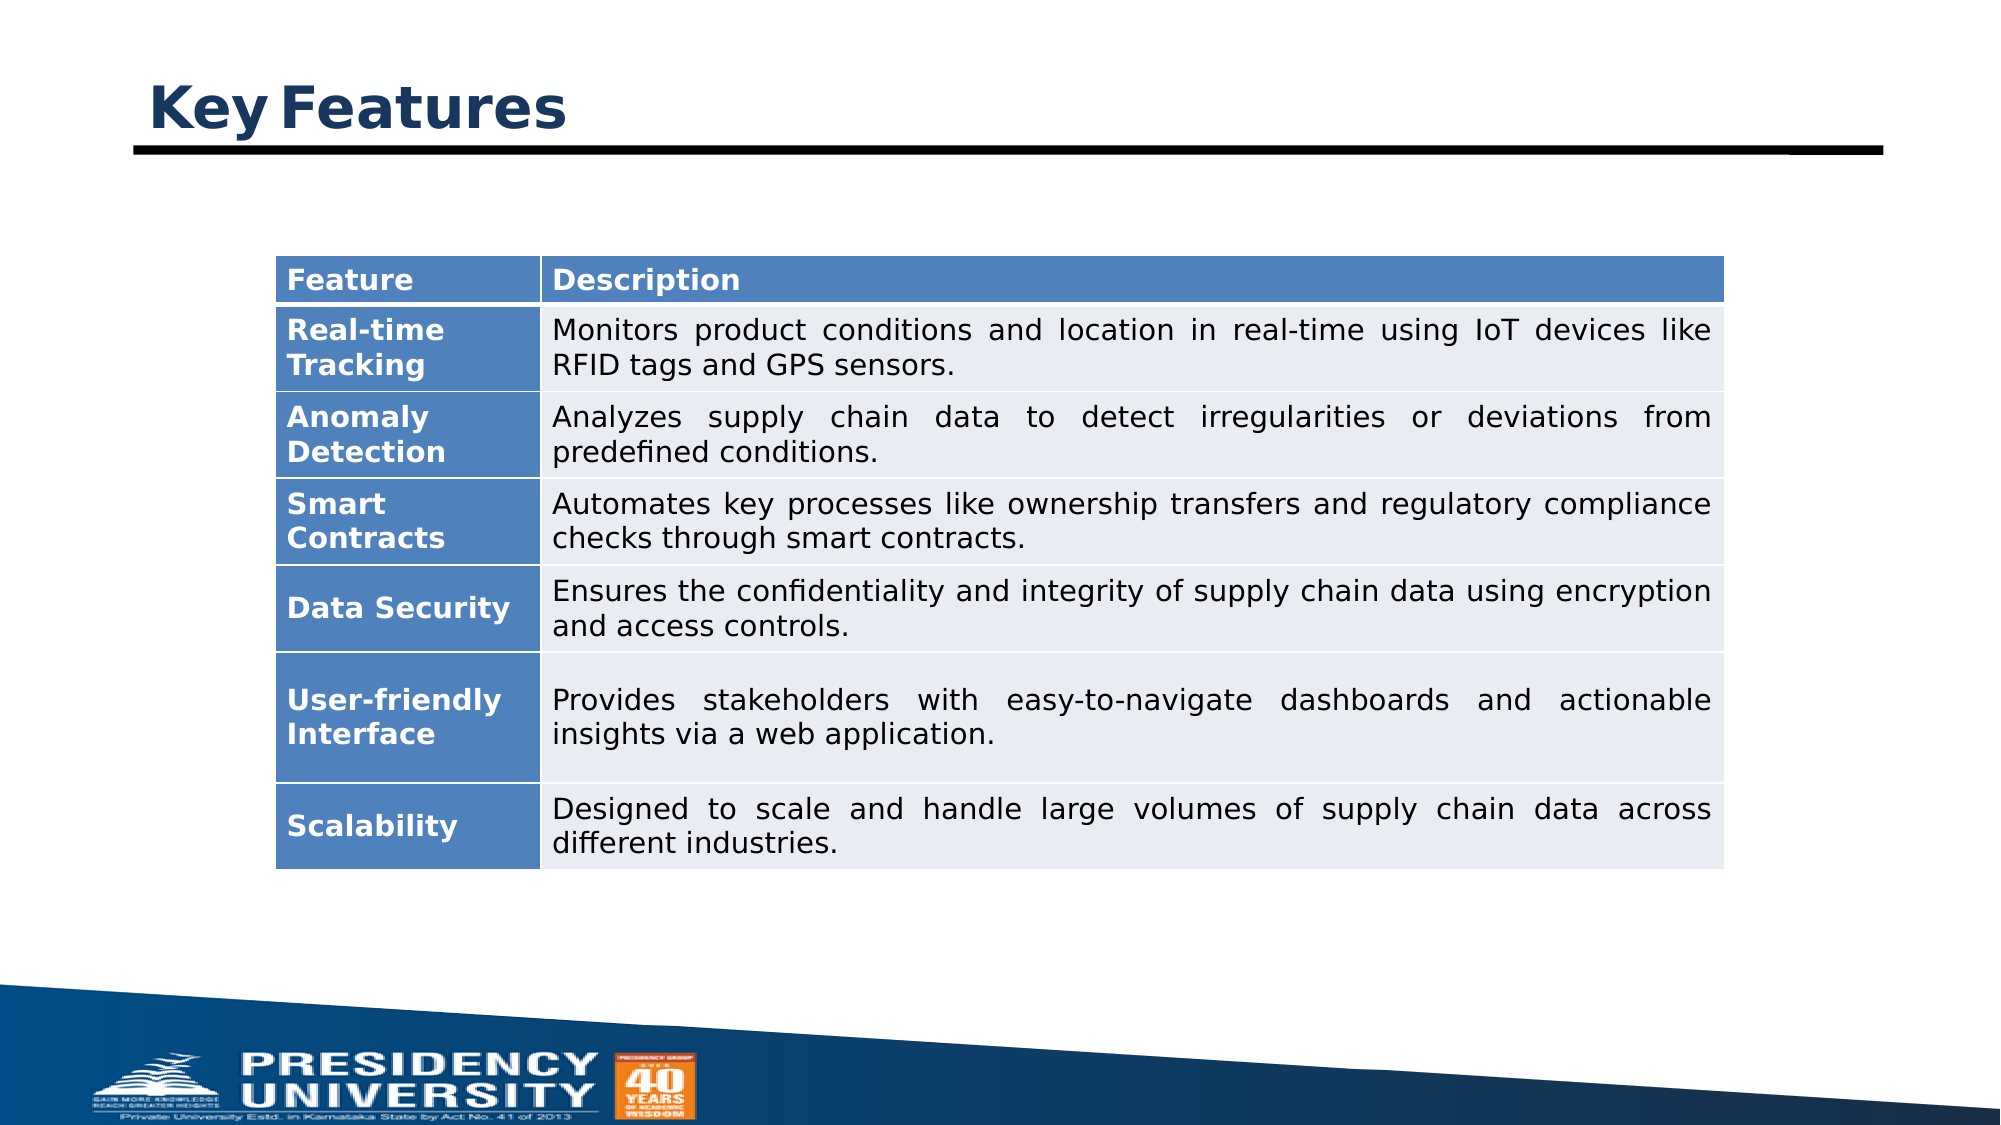

# Key Features
| Feature | Description |
| --- | --- |
| Real-time Tracking | Monitors product conditions and location in real-time using IoT devices like RFID tags and GPS sensors. |
| Anomaly Detection | Analyzes supply chain data to detect irregularities or deviations from predefined conditions. |
| Smart Contracts | Automates key processes like ownership transfers and regulatory compliance checks through smart contracts. |
| Data Security | Ensures the confidentiality and integrity of supply chain data using encryption and access controls. |
| User-friendly Interface | Provides stakeholders with easy-to-navigate dashboards and actionable insights via a web application. |
| Scalability | Designed to scale and handle large volumes of supply chain data across different industries. |